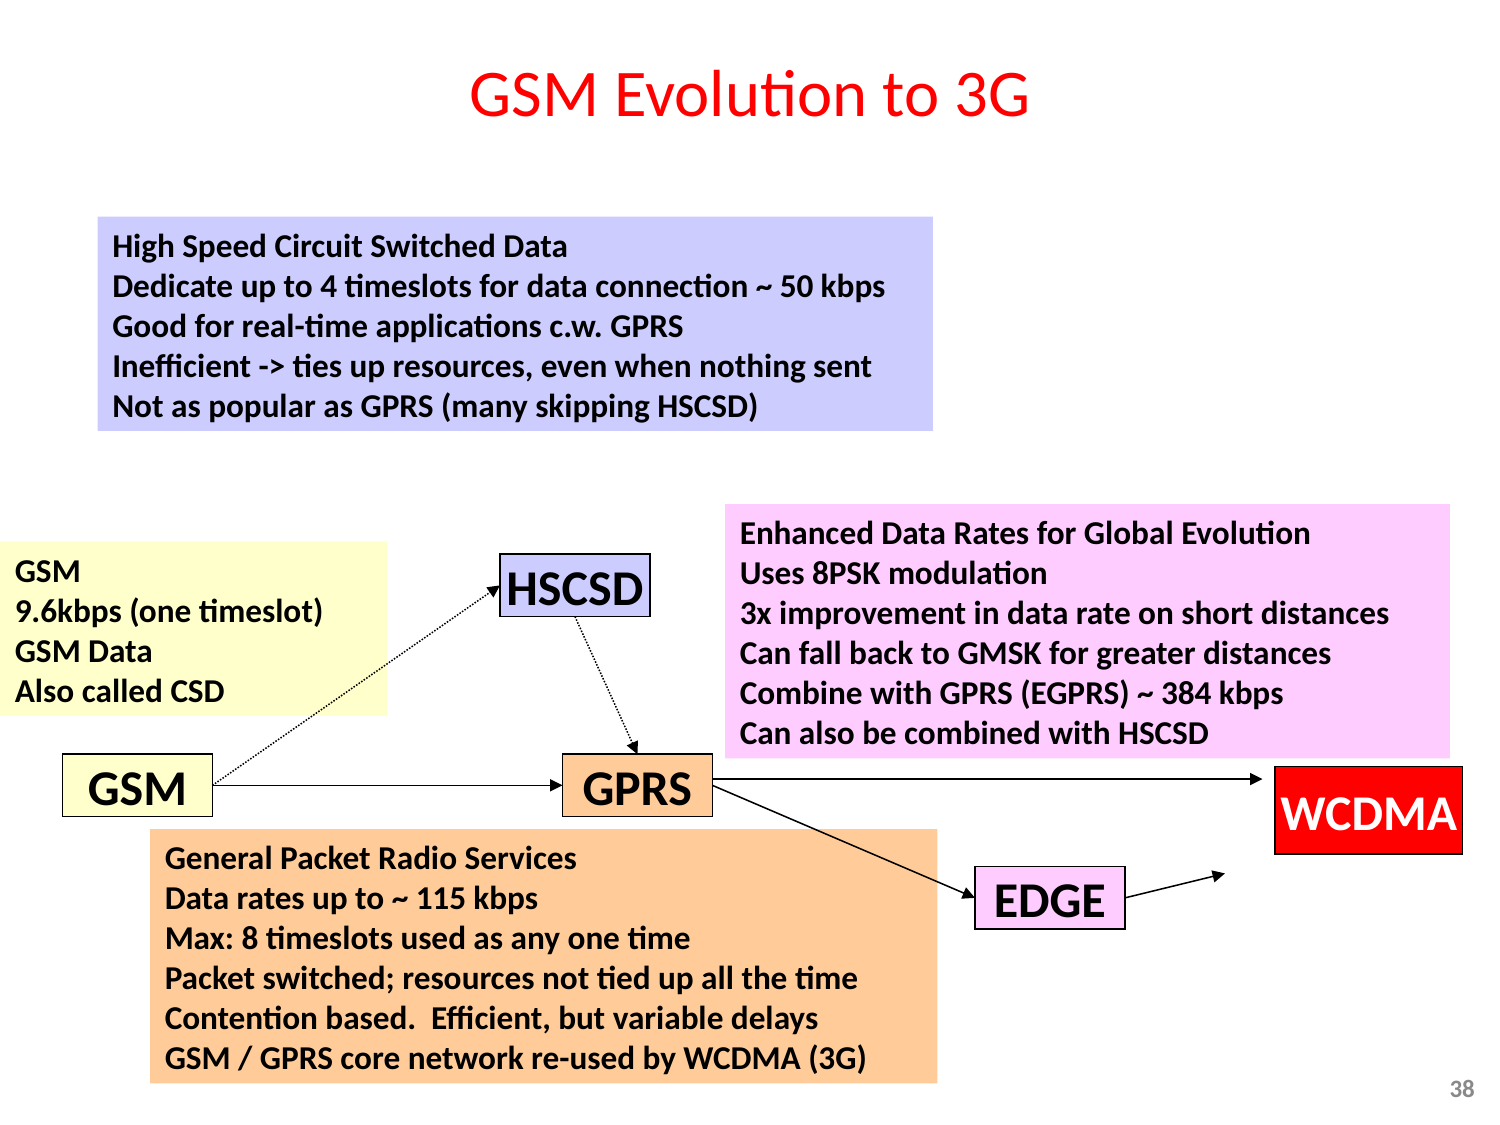

# GSM Evolution to 3G
High Speed Circuit Switched Data
Dedicate up to 4 timeslots for data connection ~ 50 kbps
Good for real-time applications c.w. GPRS
Inefficient -> ties up resources, even when nothing sent
Not as popular as GPRS (many skipping HSCSD)
HSCSD
Enhanced Data Rates for Global Evolution
Uses 8PSK modulation
3x improvement in data rate on short distances
Can fall back to GMSK for greater distances
Combine with GPRS (EGPRS) ~ 384 kbps
Can also be combined with HSCSD
EDGE
GSM
9.6kbps (one timeslot)
GSM Data
Also called CSD
GSM
GPRS
General Packet Radio Services
Data rates up to ~ 115 kbps
Max: 8 timeslots used as any one time
Packet switched; resources not tied up all the time
Contention based.  Efficient, but variable delays
GSM / GPRS core network re-used by WCDMA (3G)
WCDMA